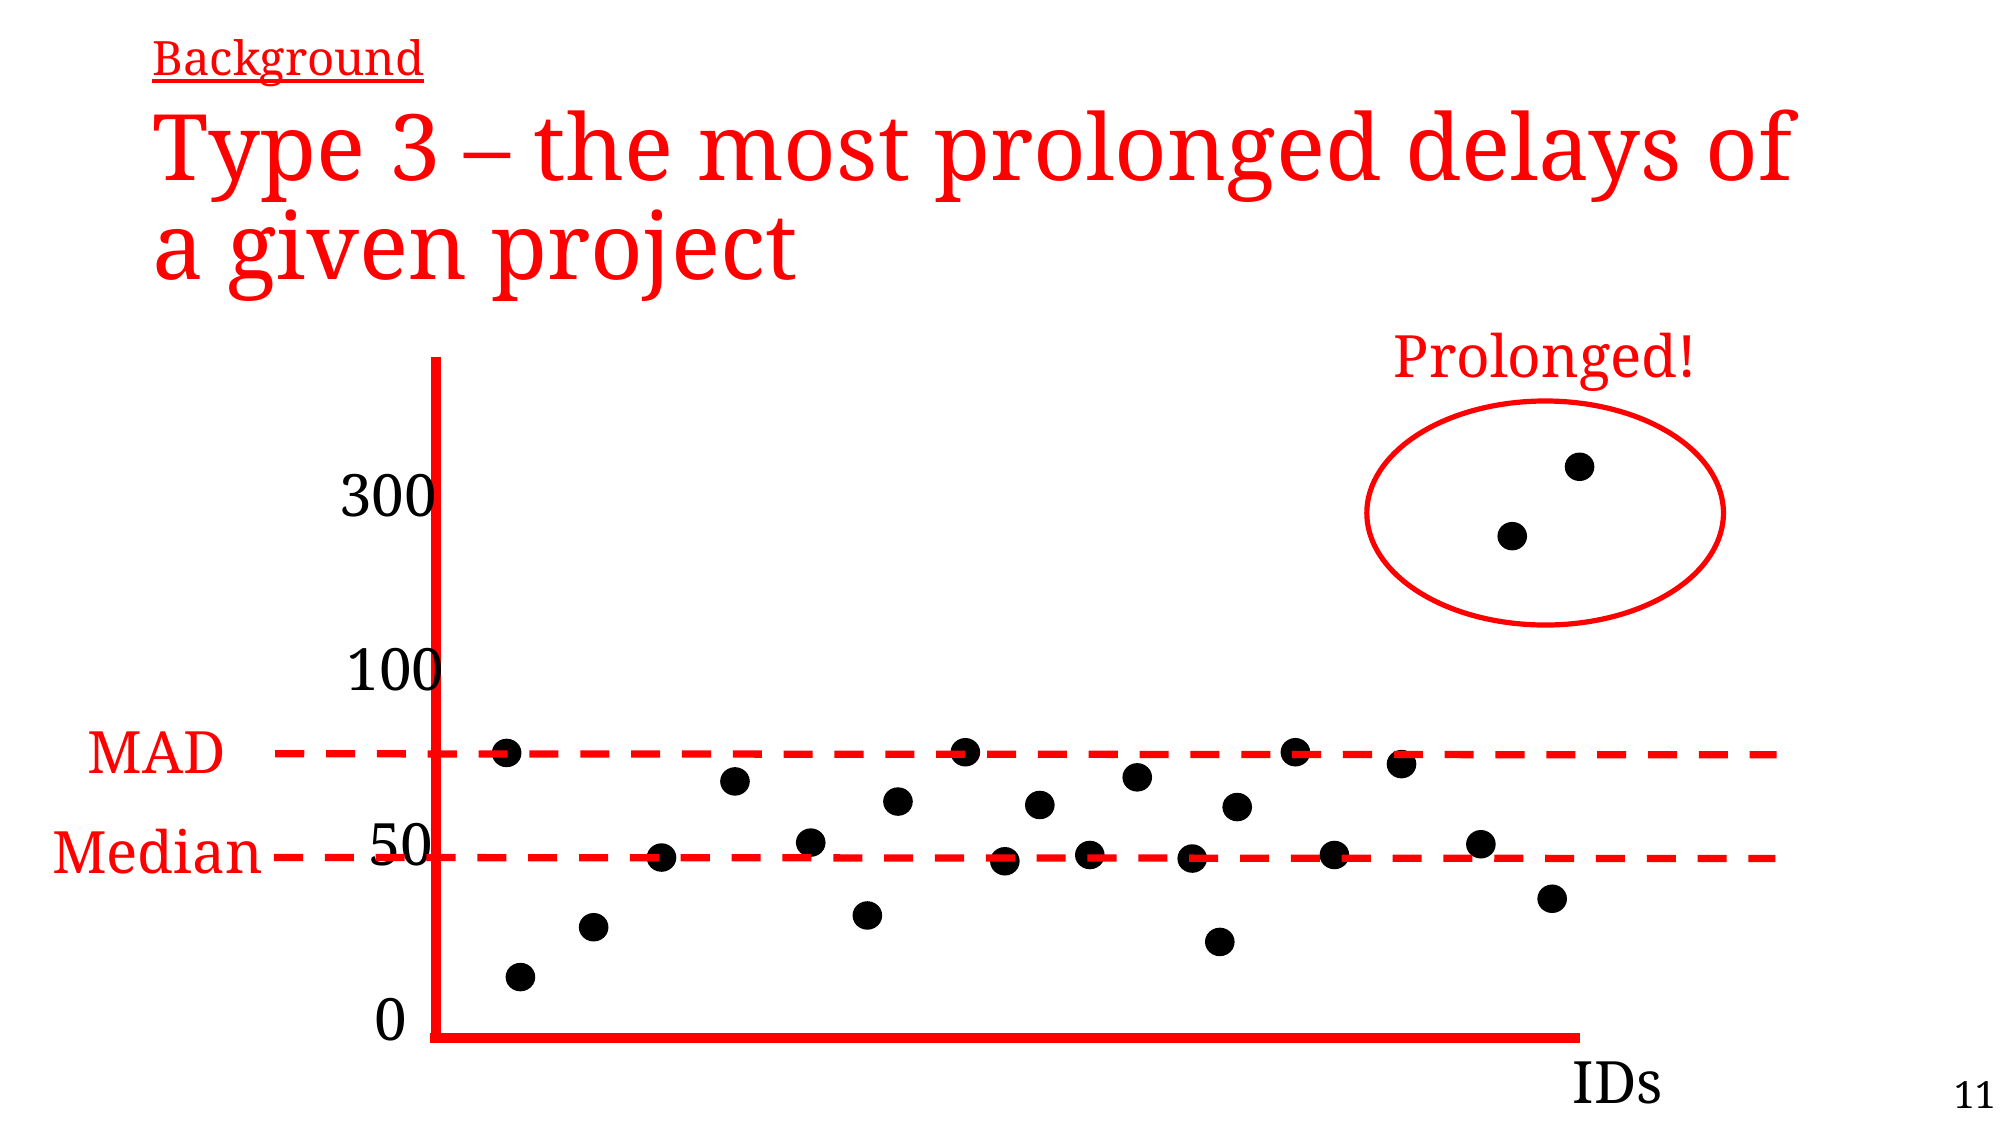

Background
# Type 3 – the most prolonged delays of a given project
Prolonged!

300

100
MAD

50
Median

0
IDs
11